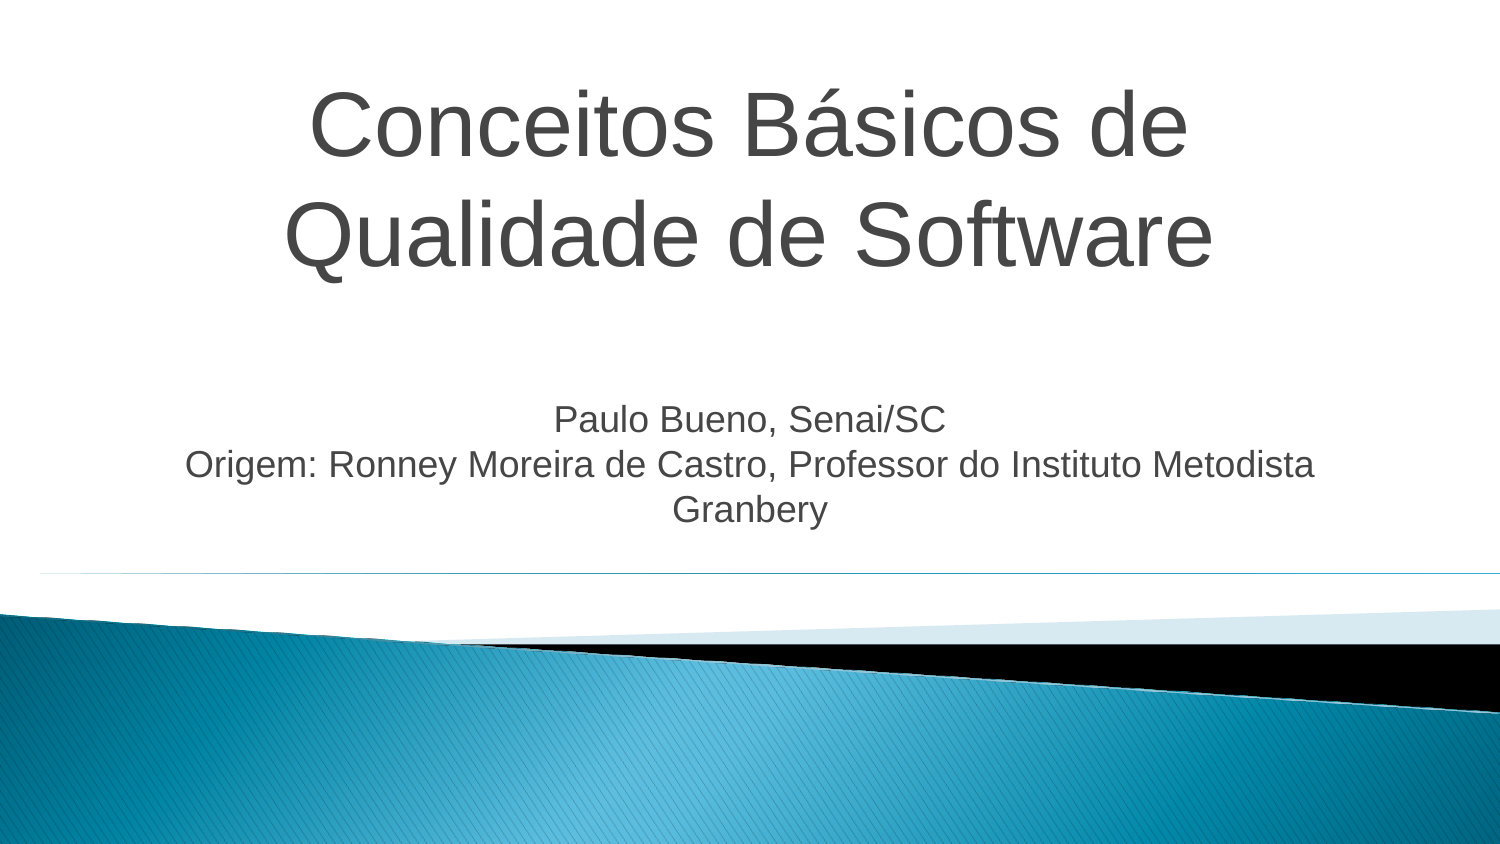

# Conceitos Básicos de Qualidade de Software
Paulo Bueno, Senai/SC
Origem: Ronney Moreira de Castro, Professor do Instituto Metodista Granbery